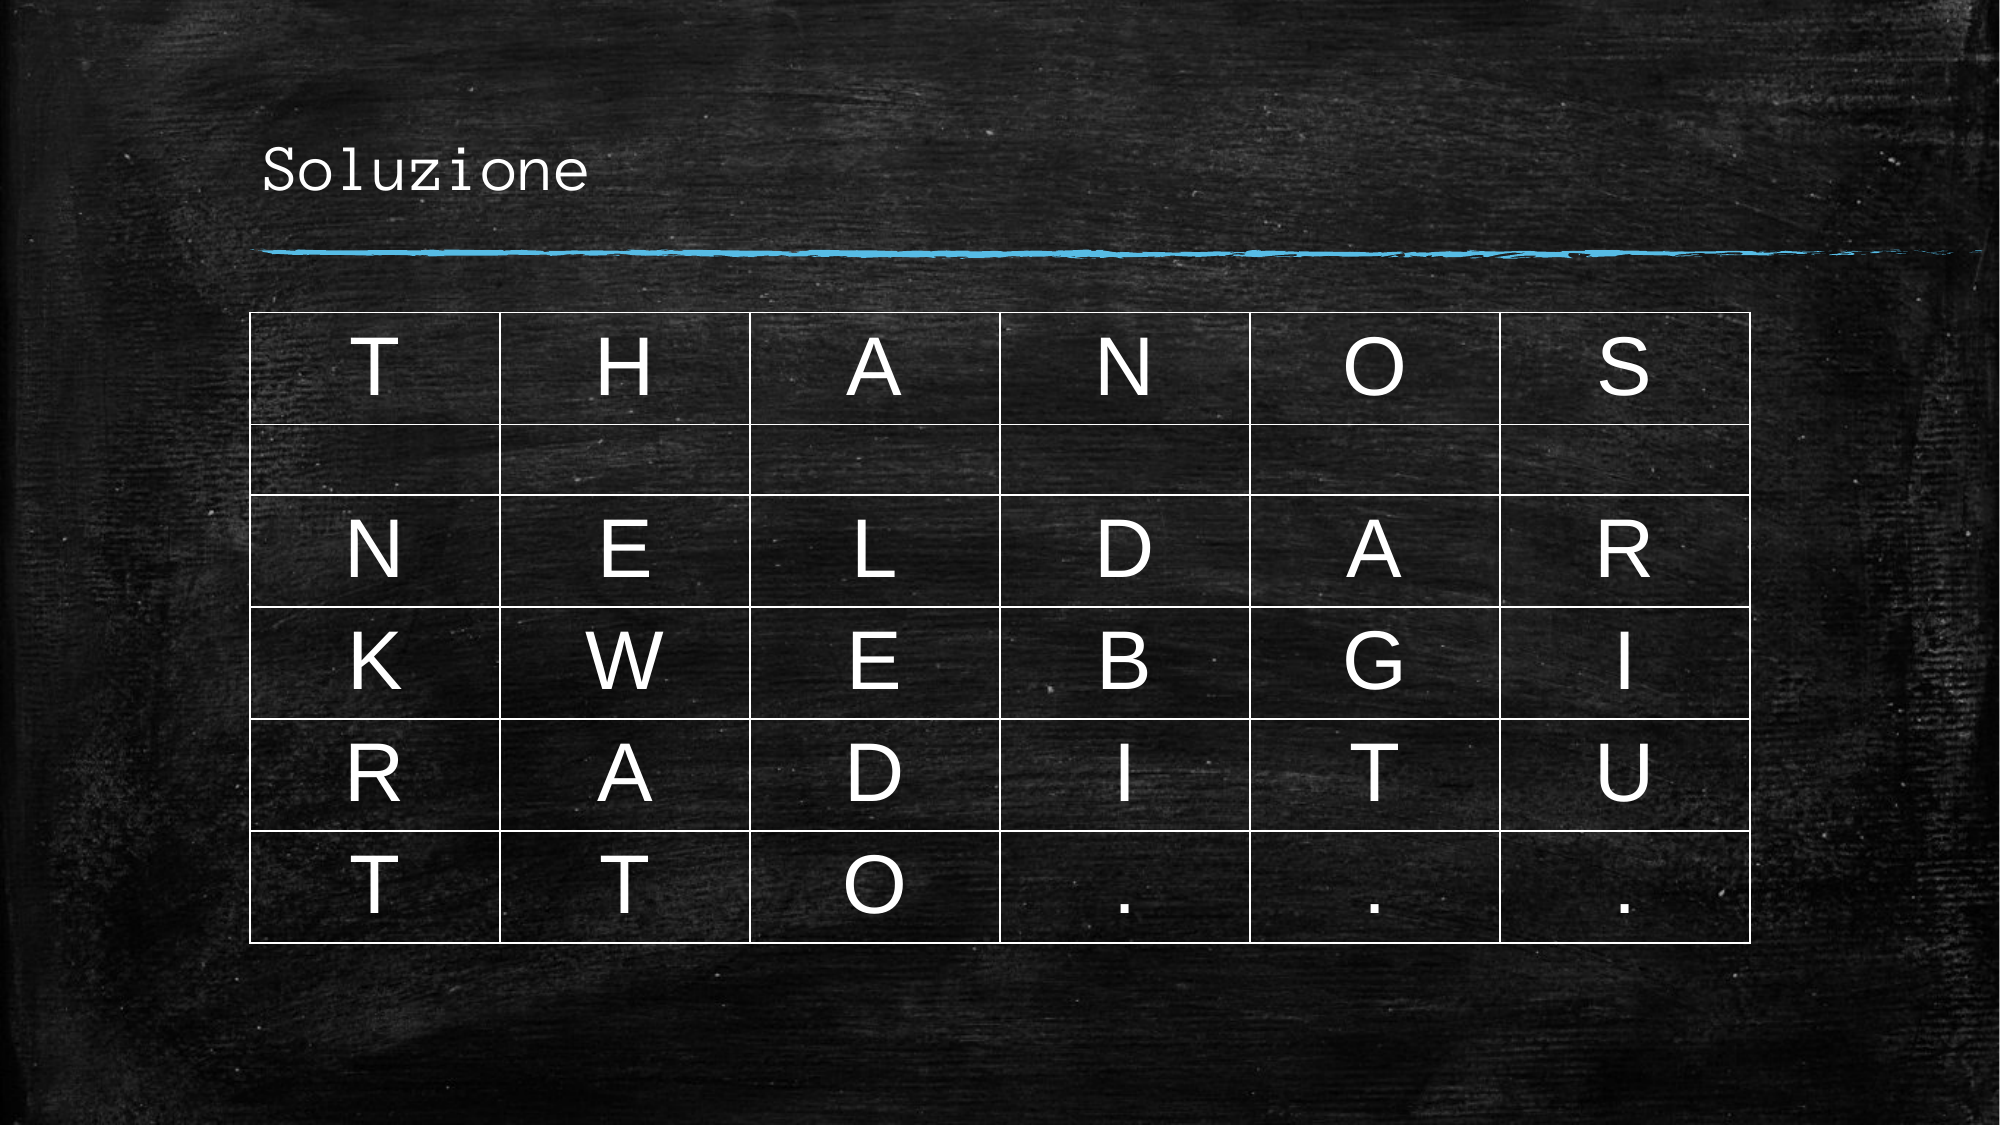

Soluzione
| T | H | A | N | O | S |
| --- | --- | --- | --- | --- | --- |
|  |  |  |  |  |  |
| N | E | L | D | A | R |
| K | W | E | B | G | I |
| R | A | D | I | T | U |
| T | T | O | . | . | . |